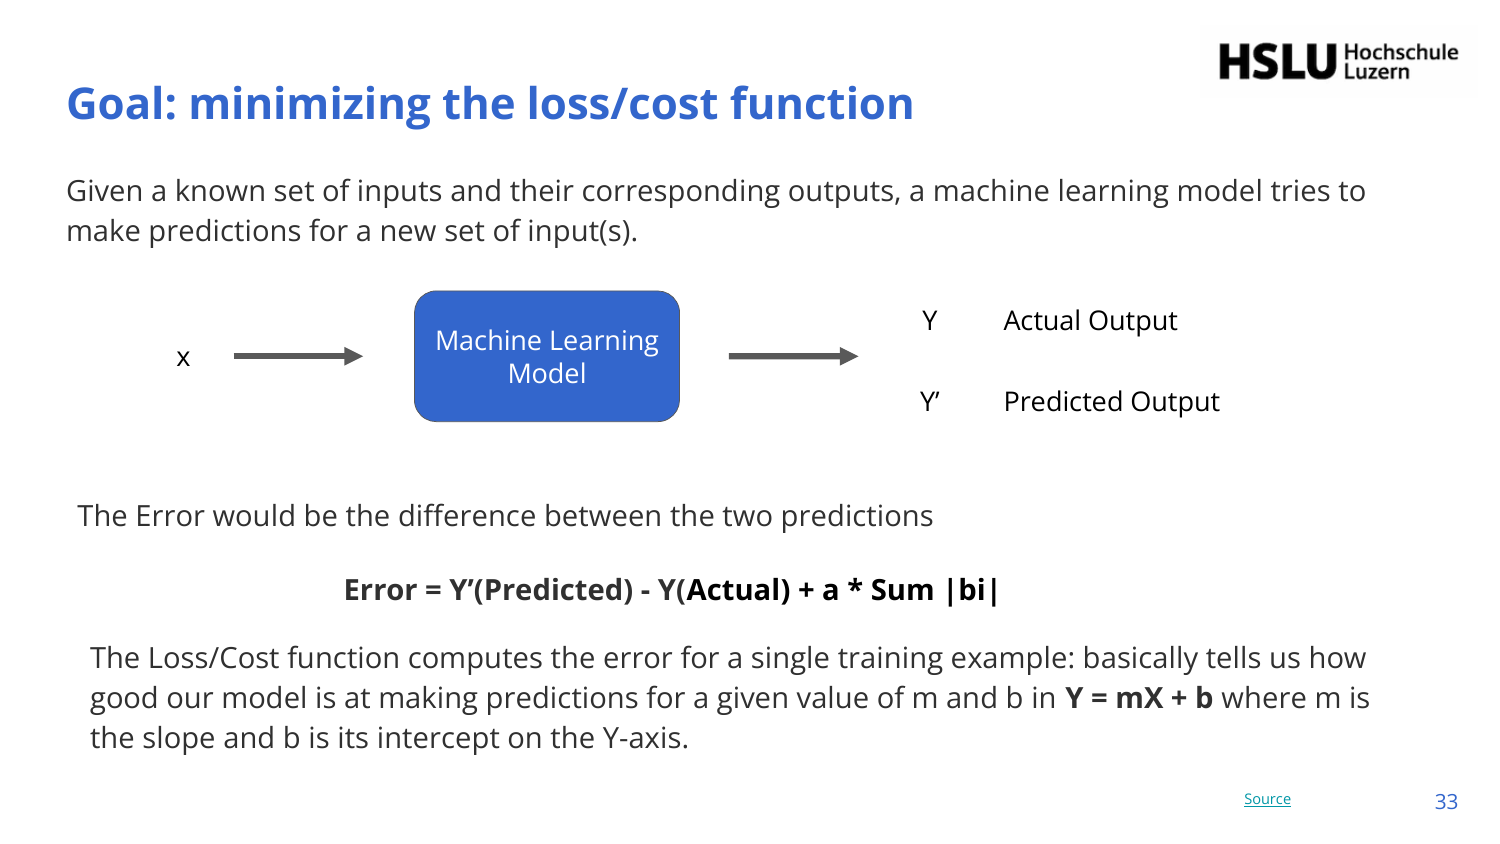

# Goal: minimizing the loss/cost function
Given a known set of inputs and their corresponding outputs, a machine learning model tries to make predictions for a new set of input(s).

Machine Learning Model
Y
Actual Output
x
Y’
Predicted Output
The Error would be the difference between the two predictions
Error = Y’(Predicted) - Y(Actual) + a * Sum |bi|
The Loss/Cost function computes the error for a single training example: basically tells us how good our model is at making predictions for a given value of m and b in Y = mX + b where m is the slope and b is its intercept on the Y-axis.
Source
33